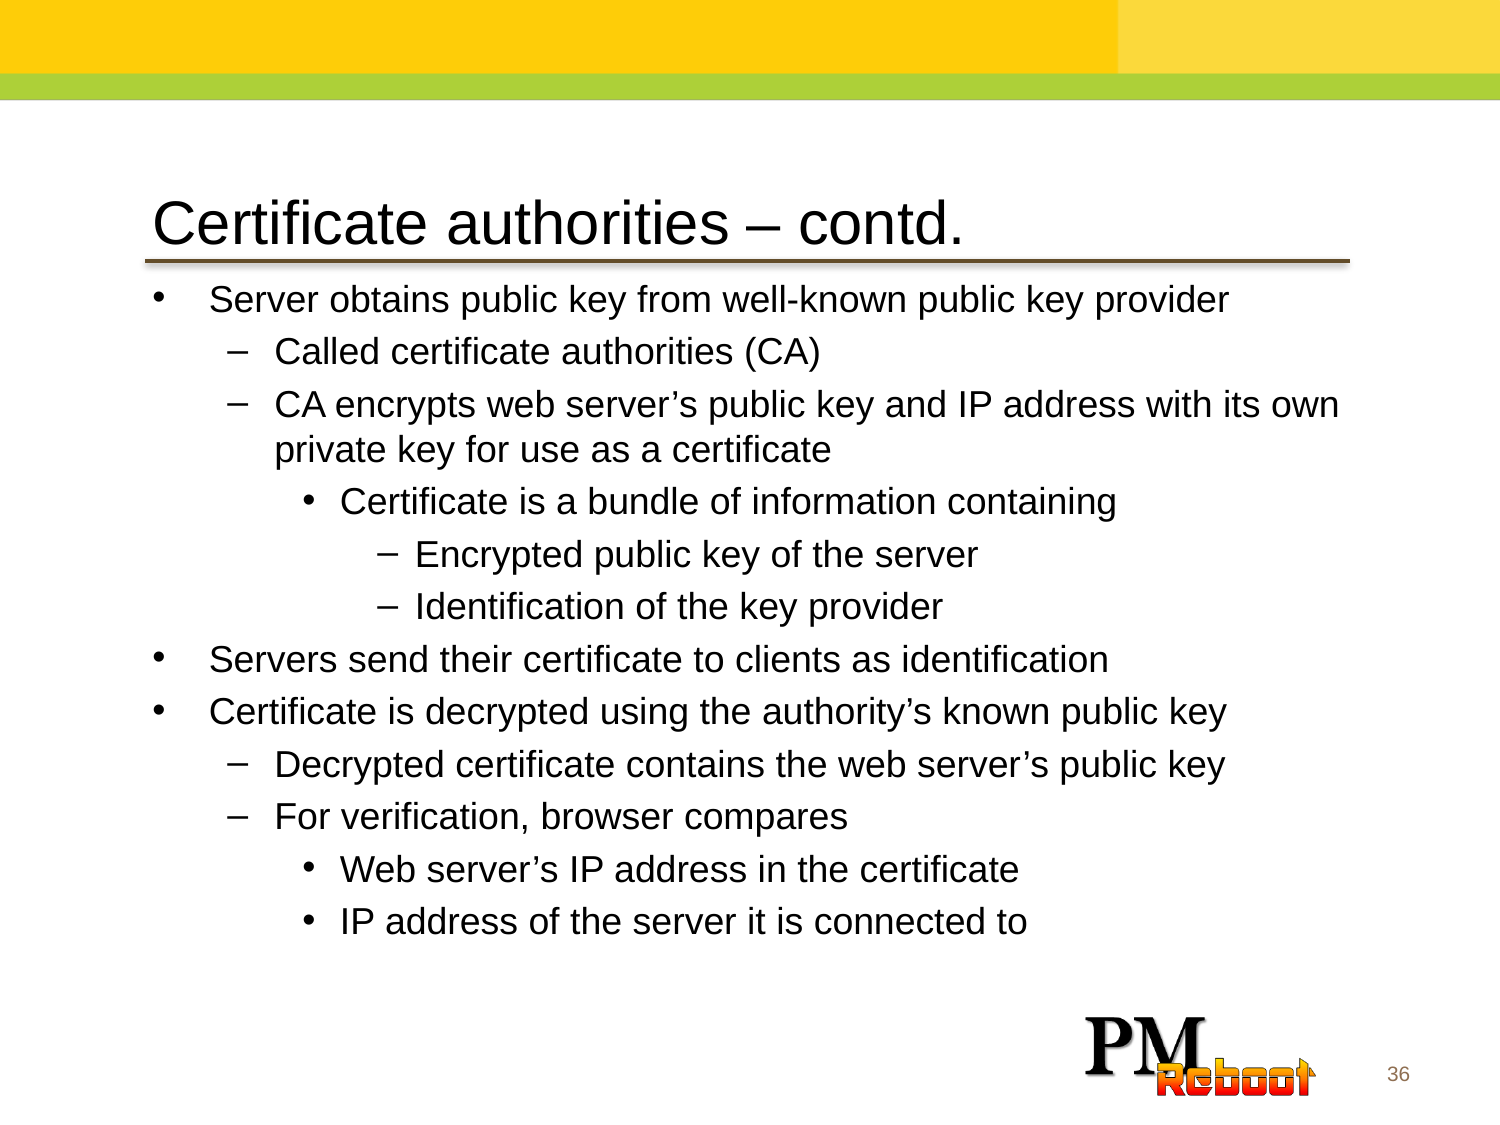

Certificate authorities – contd.
Server obtains public key from well-known public key provider
Called certificate authorities (CA)
CA encrypts web server’s public key and IP address with its own private key for use as a certificate
Certificate is a bundle of information containing
Encrypted public key of the server
Identification of the key provider
Servers send their certificate to clients as identification
Certificate is decrypted using the authority’s known public key
Decrypted certificate contains the web server’s public key
For verification, browser compares
Web server’s IP address in the certificate
IP address of the server it is connected to

36